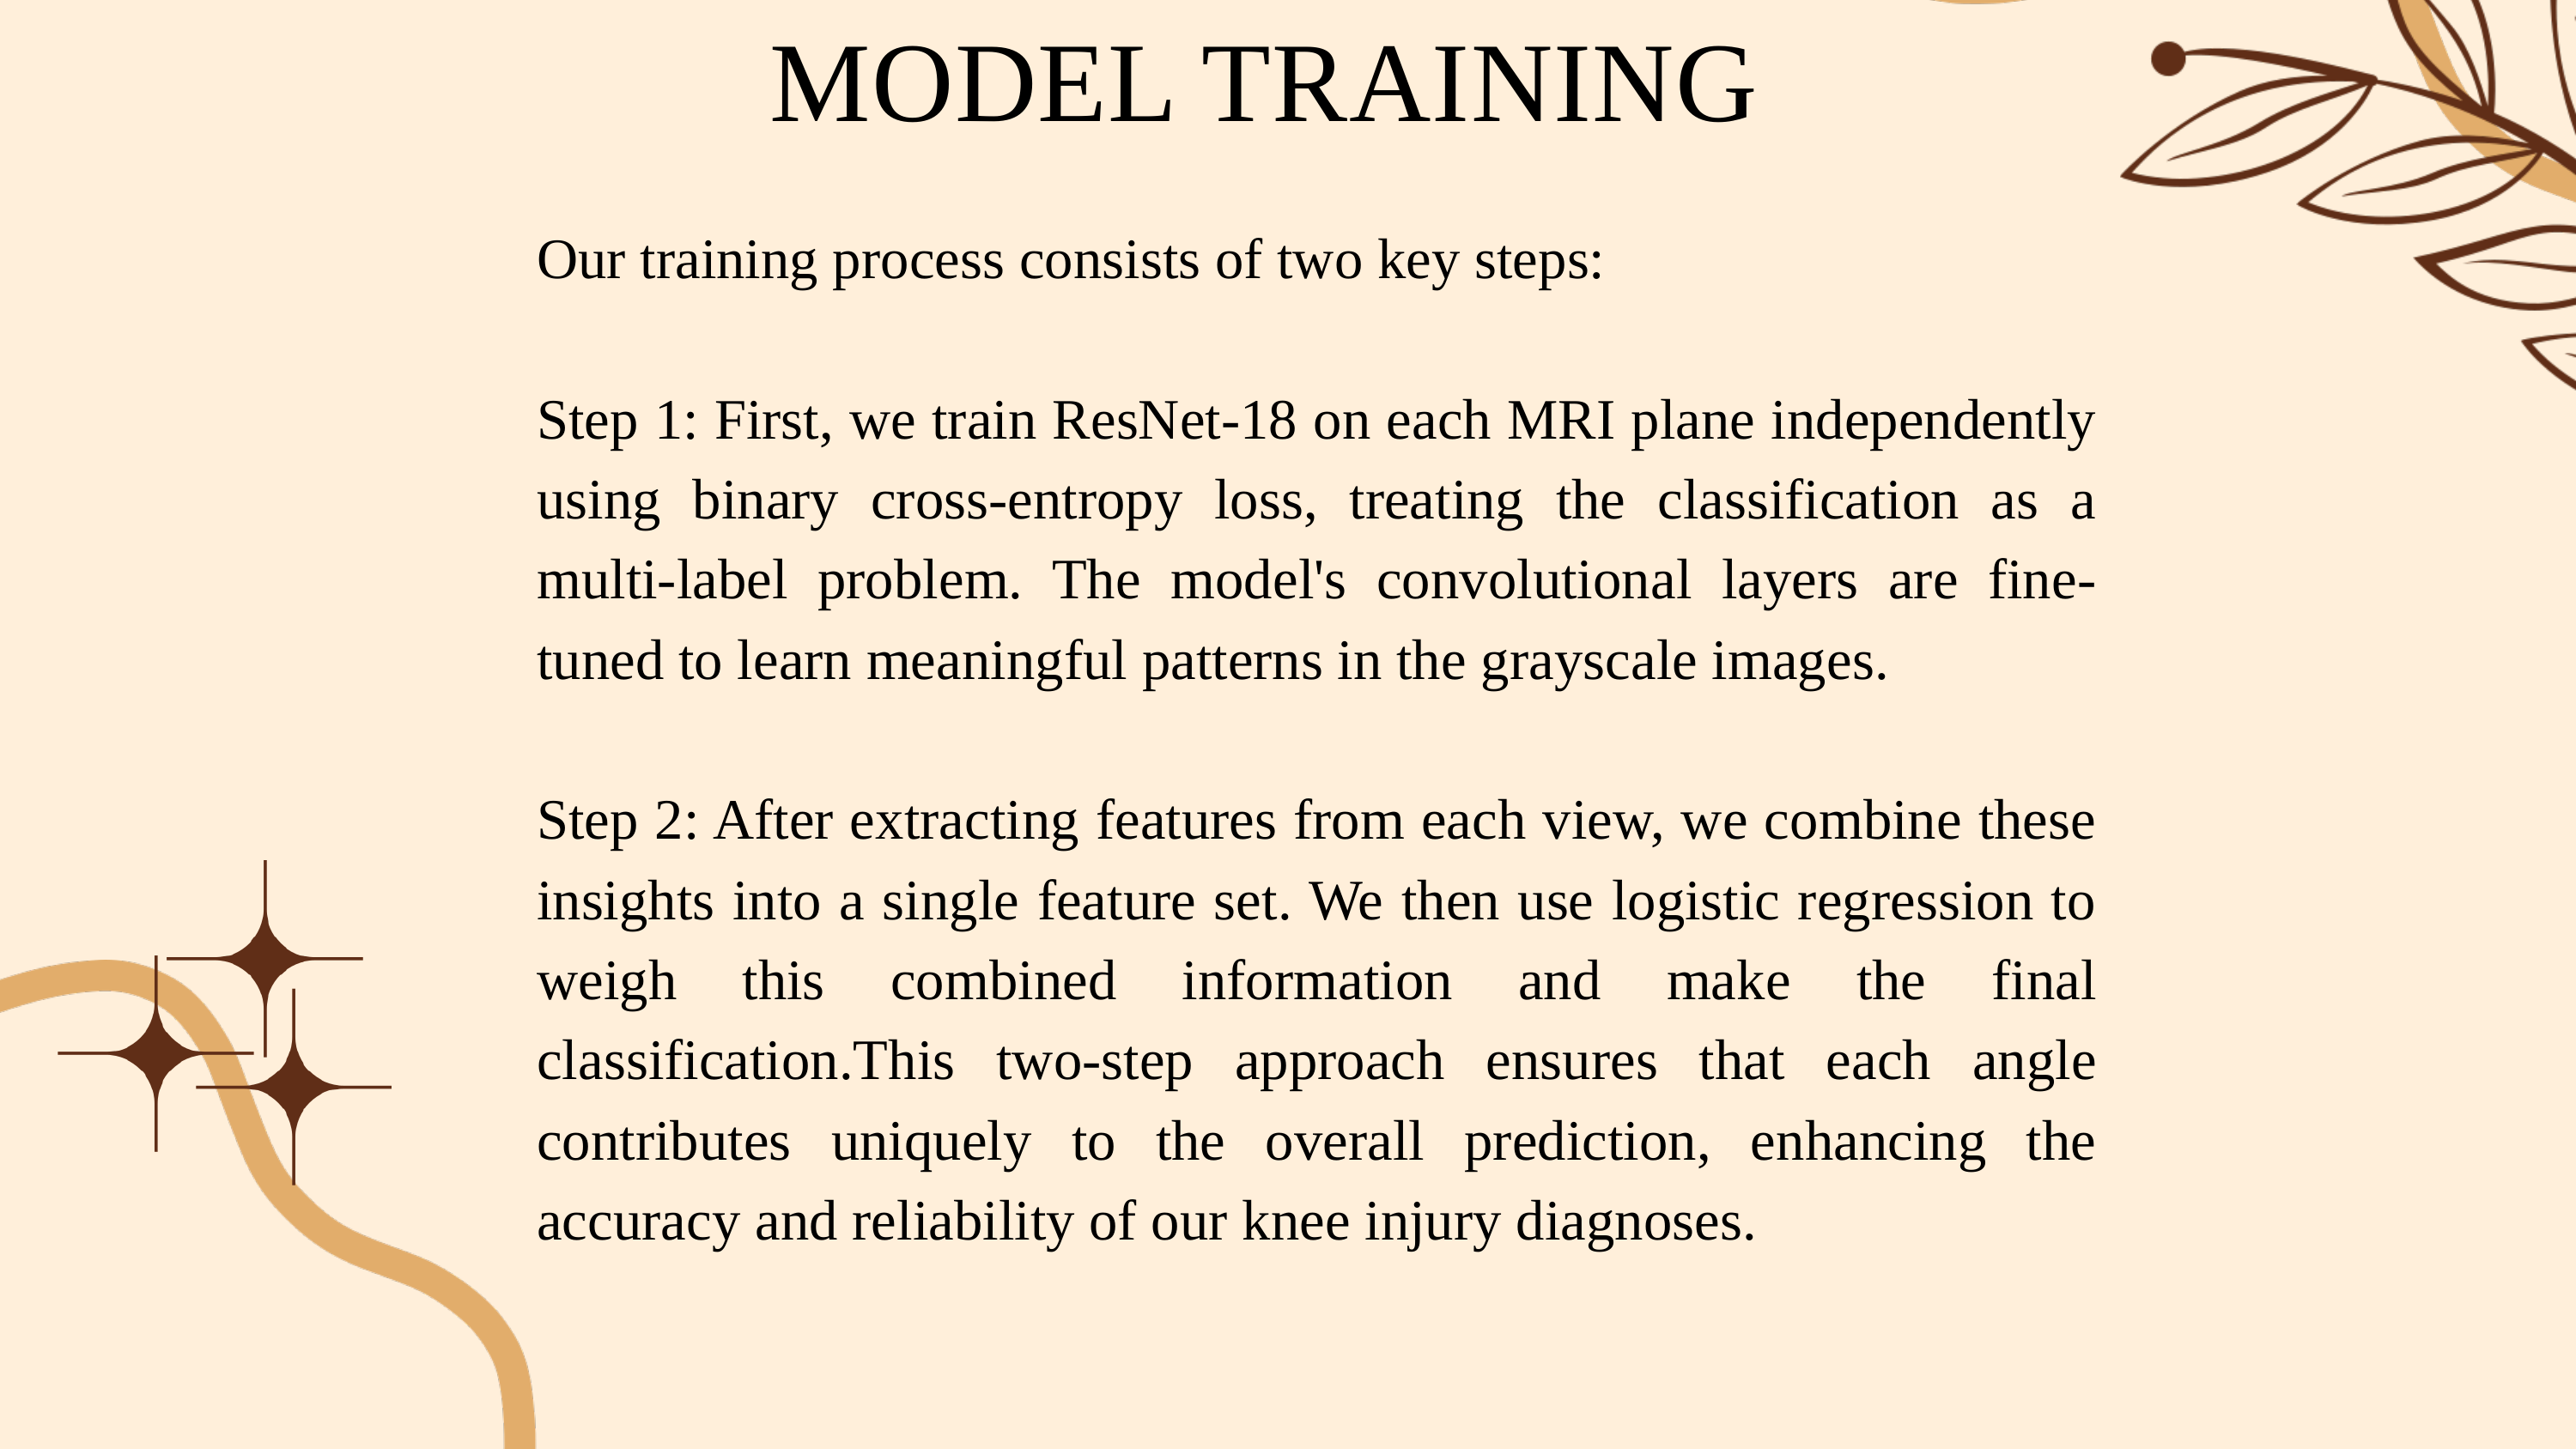

MODEL TRAINING
Our training process consists of two key steps:

Step 1: First, we train ResNet-18 on each MRI plane independently using binary cross-entropy loss, treating the classification as a multi-label problem. The model's convolutional layers are fine-tuned to learn meaningful patterns in the grayscale images.

Step 2: After extracting features from each view, we combine these insights into a single feature set. We then use logistic regression to weigh this combined information and make the final classification.This two-step approach ensures that each angle contributes uniquely to the overall prediction, enhancing the accuracy and reliability of our knee injury diagnoses.